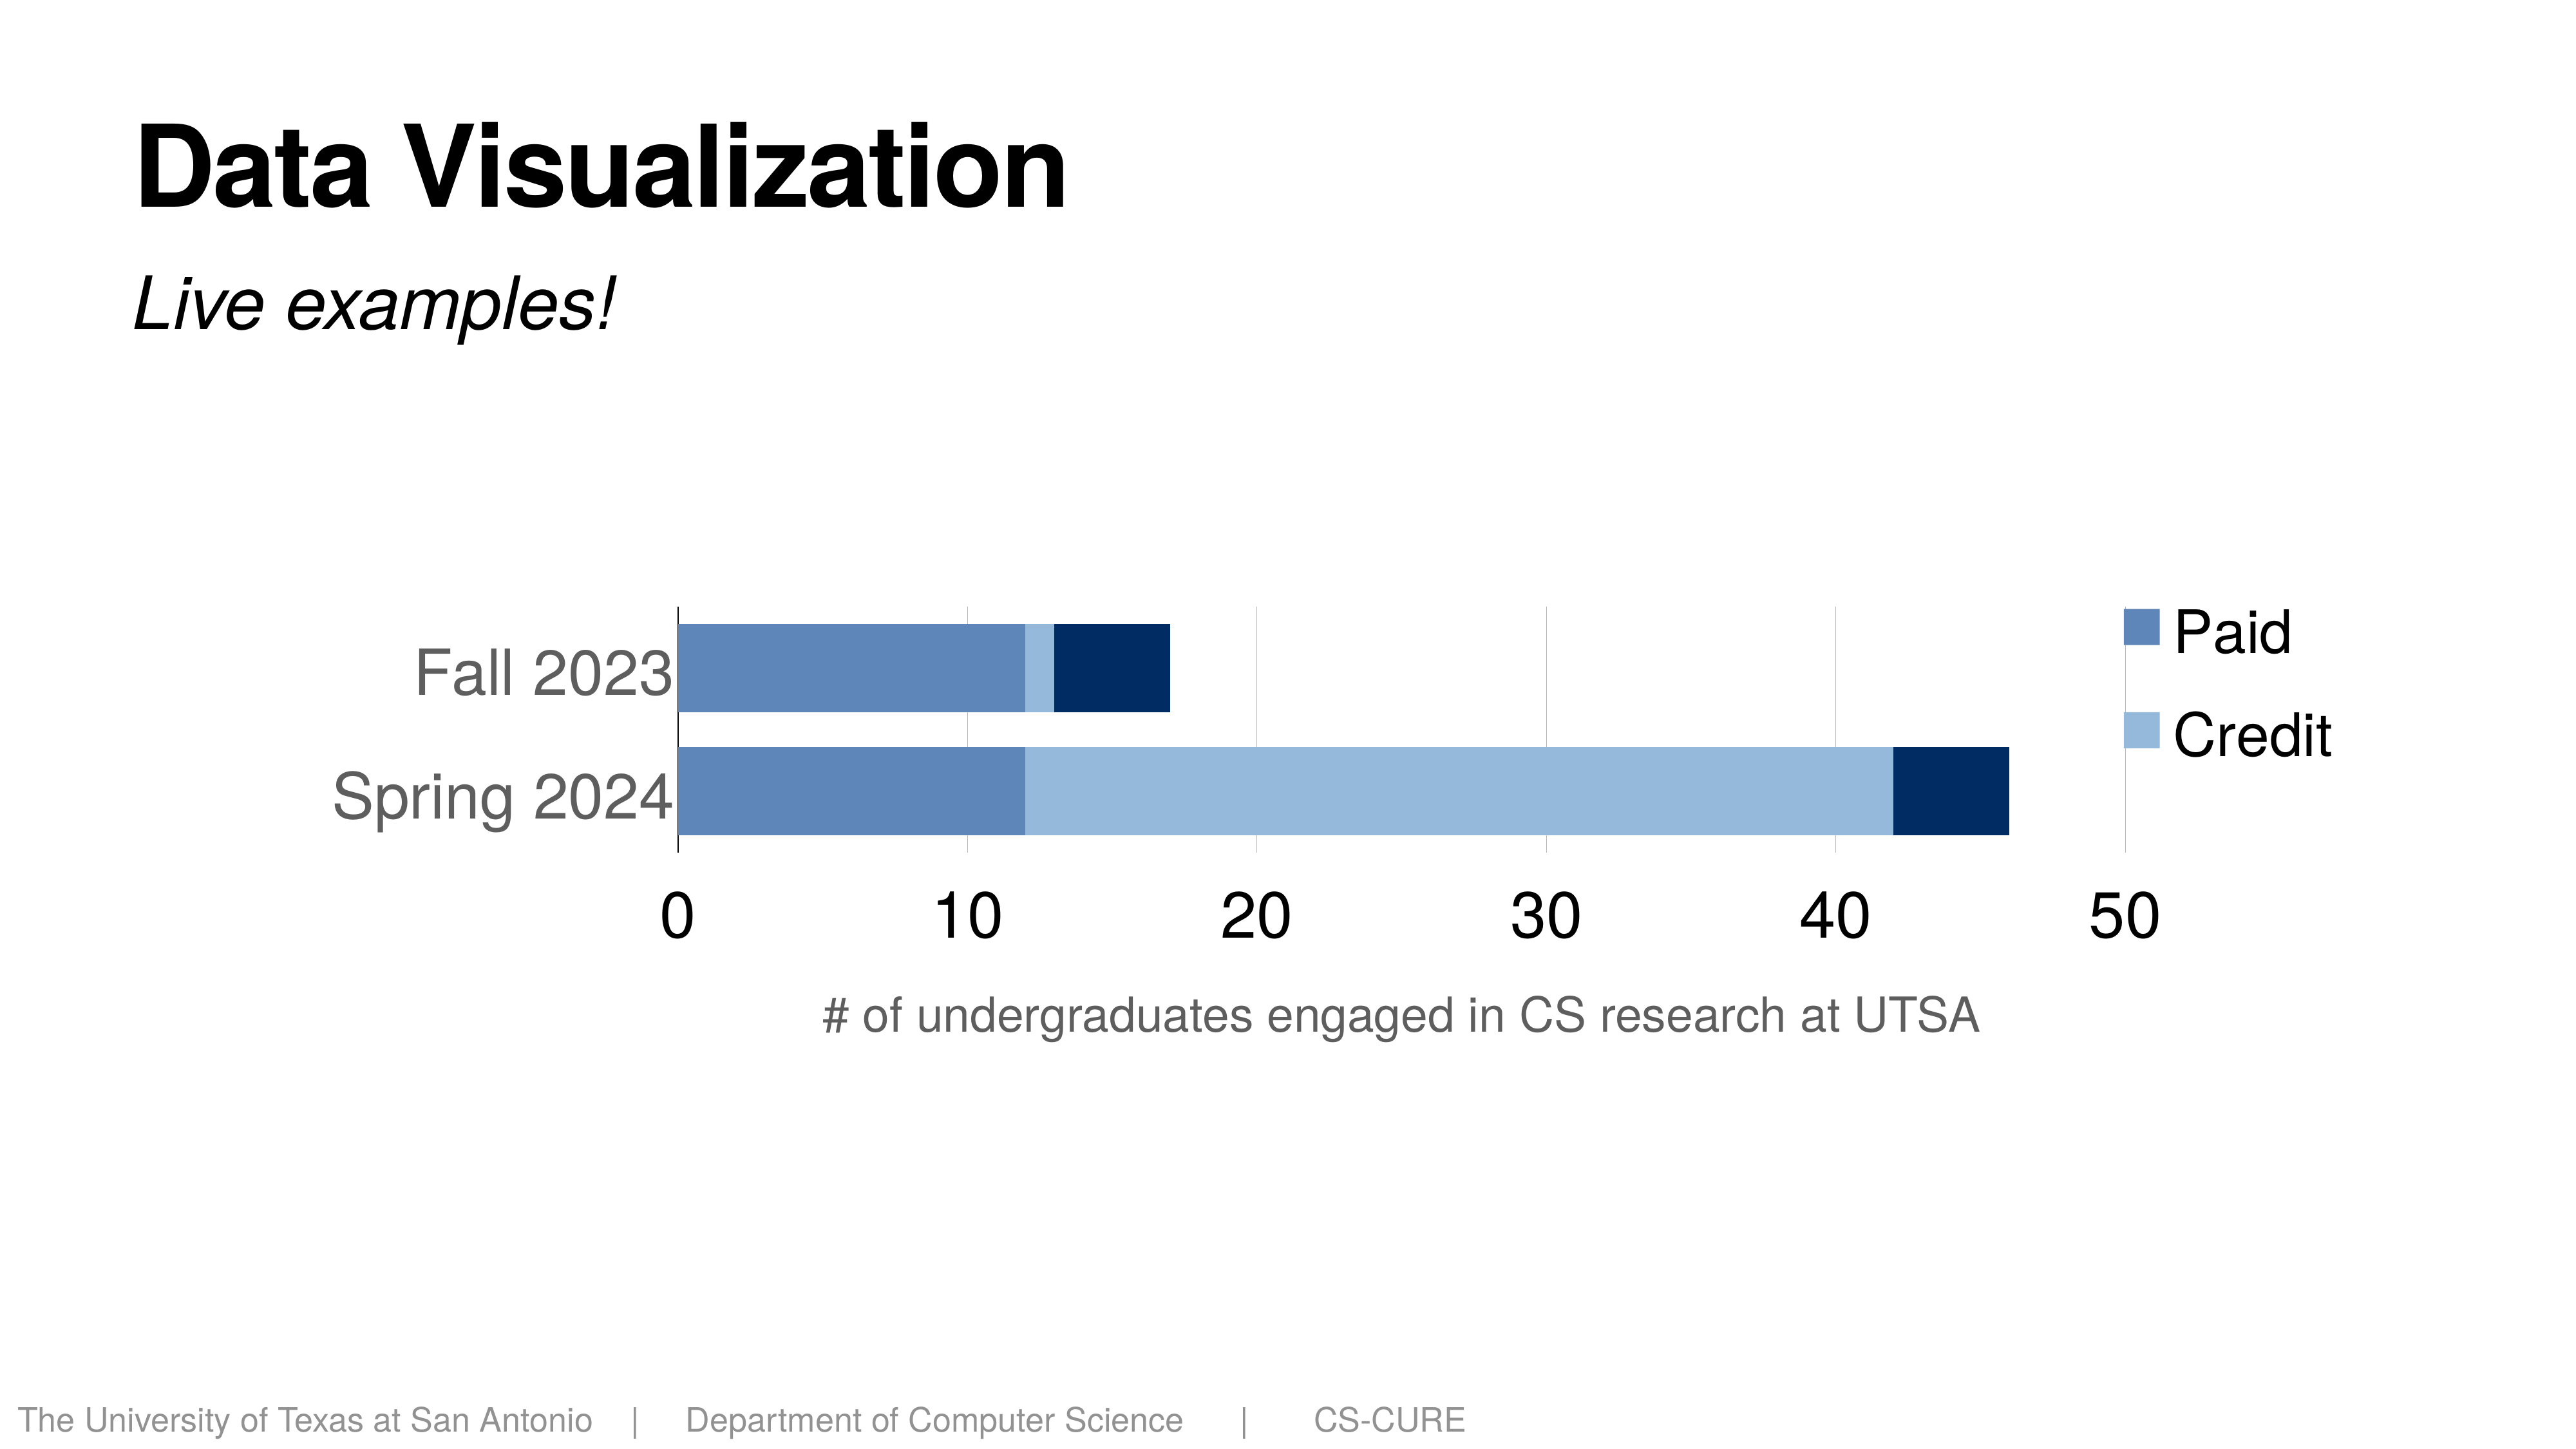

# Data Visualization
Live examples!

### Chart

| Category | Paid | Credit | Other |
|---|---|---|---|
| Fall 2023 | 12.0 | 1.0 | 4.0 |
| Spring 2024 | 12.0 | 30.0 | 4.0 |
# of undergraduates engaged in CS research at UTSA
23